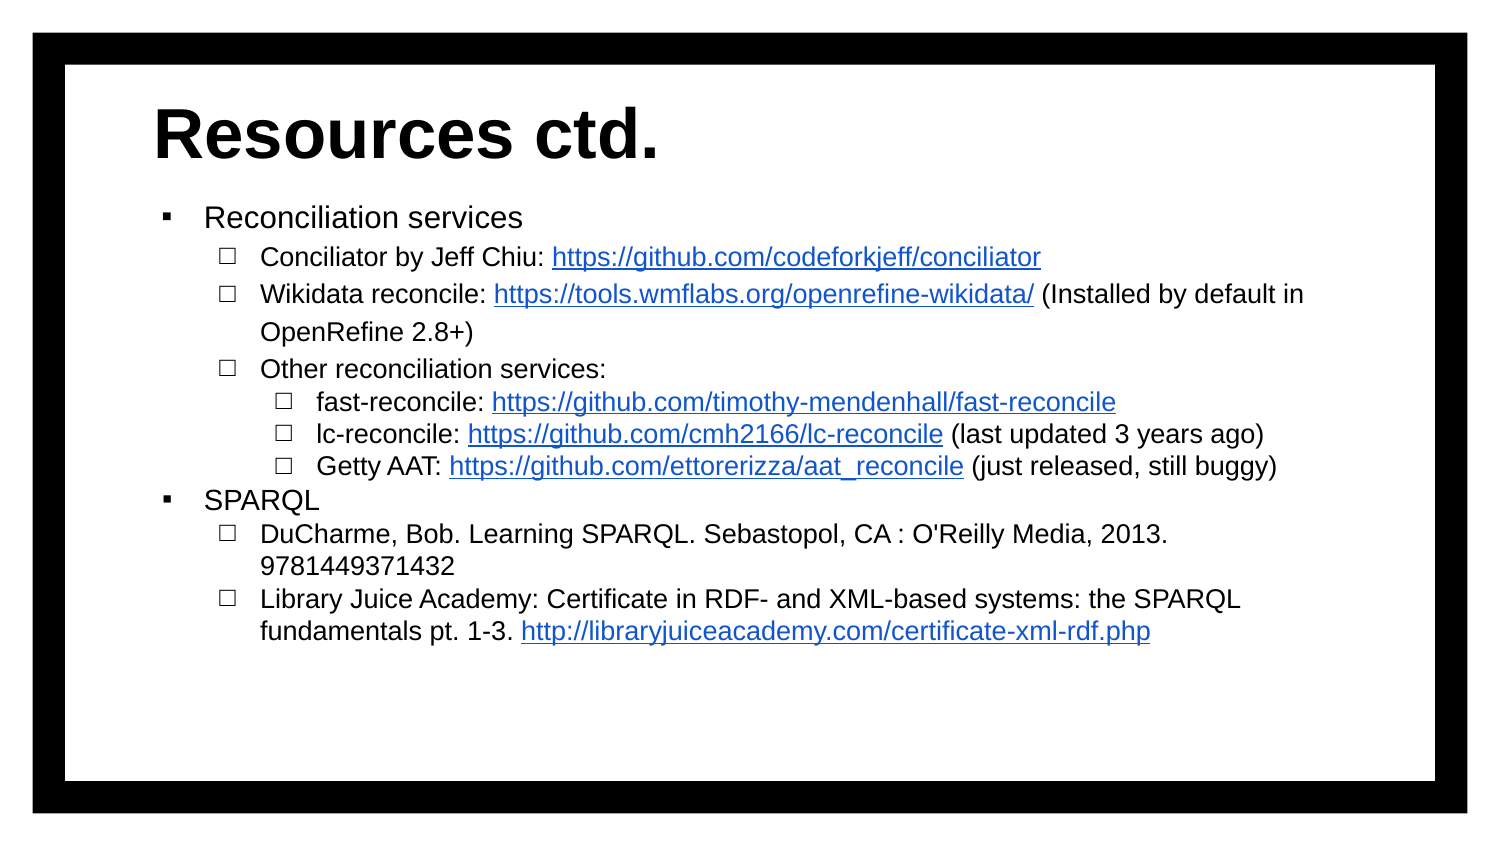

# Resources ctd.
Reconciliation services
Conciliator by Jeff Chiu: https://github.com/codeforkjeff/conciliator
Wikidata reconcile: https://tools.wmflabs.org/openrefine-wikidata/ (Installed by default in OpenRefine 2.8+)
Other reconciliation services:
fast-reconcile: https://github.com/timothy-mendenhall/fast-reconcile
lc-reconcile: https://github.com/cmh2166/lc-reconcile (last updated 3 years ago)
Getty AAT: https://github.com/ettorerizza/aat_reconcile (just released, still buggy)
SPARQL
DuCharme, Bob. Learning SPARQL. Sebastopol, CA : O'Reilly Media, 2013. 9781449371432
Library Juice Academy: Certificate in RDF- and XML-based systems: the SPARQL fundamentals pt. 1-3. http://libraryjuiceacademy.com/certificate-xml-rdf.php